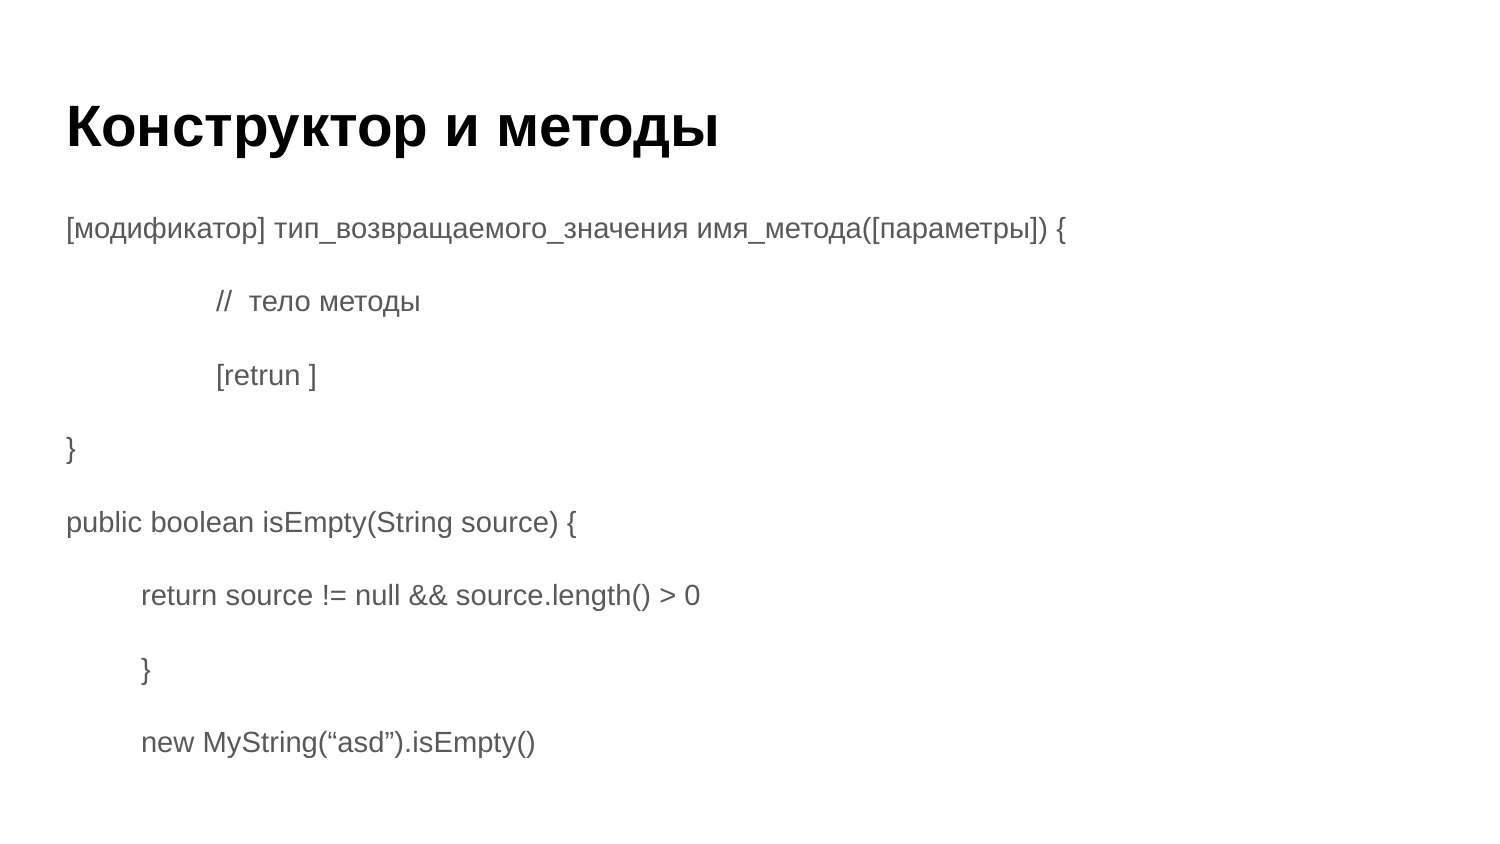

# Конструктор и методы
[модификатор] тип_возвращаемого_значения имя_метода([параметры]) {
	//  тело методы
	[retrun ]
}
public boolean isEmpty(String source) {
return source != null && source.length() > 0
}
new MyString(“asd”).isEmpty()